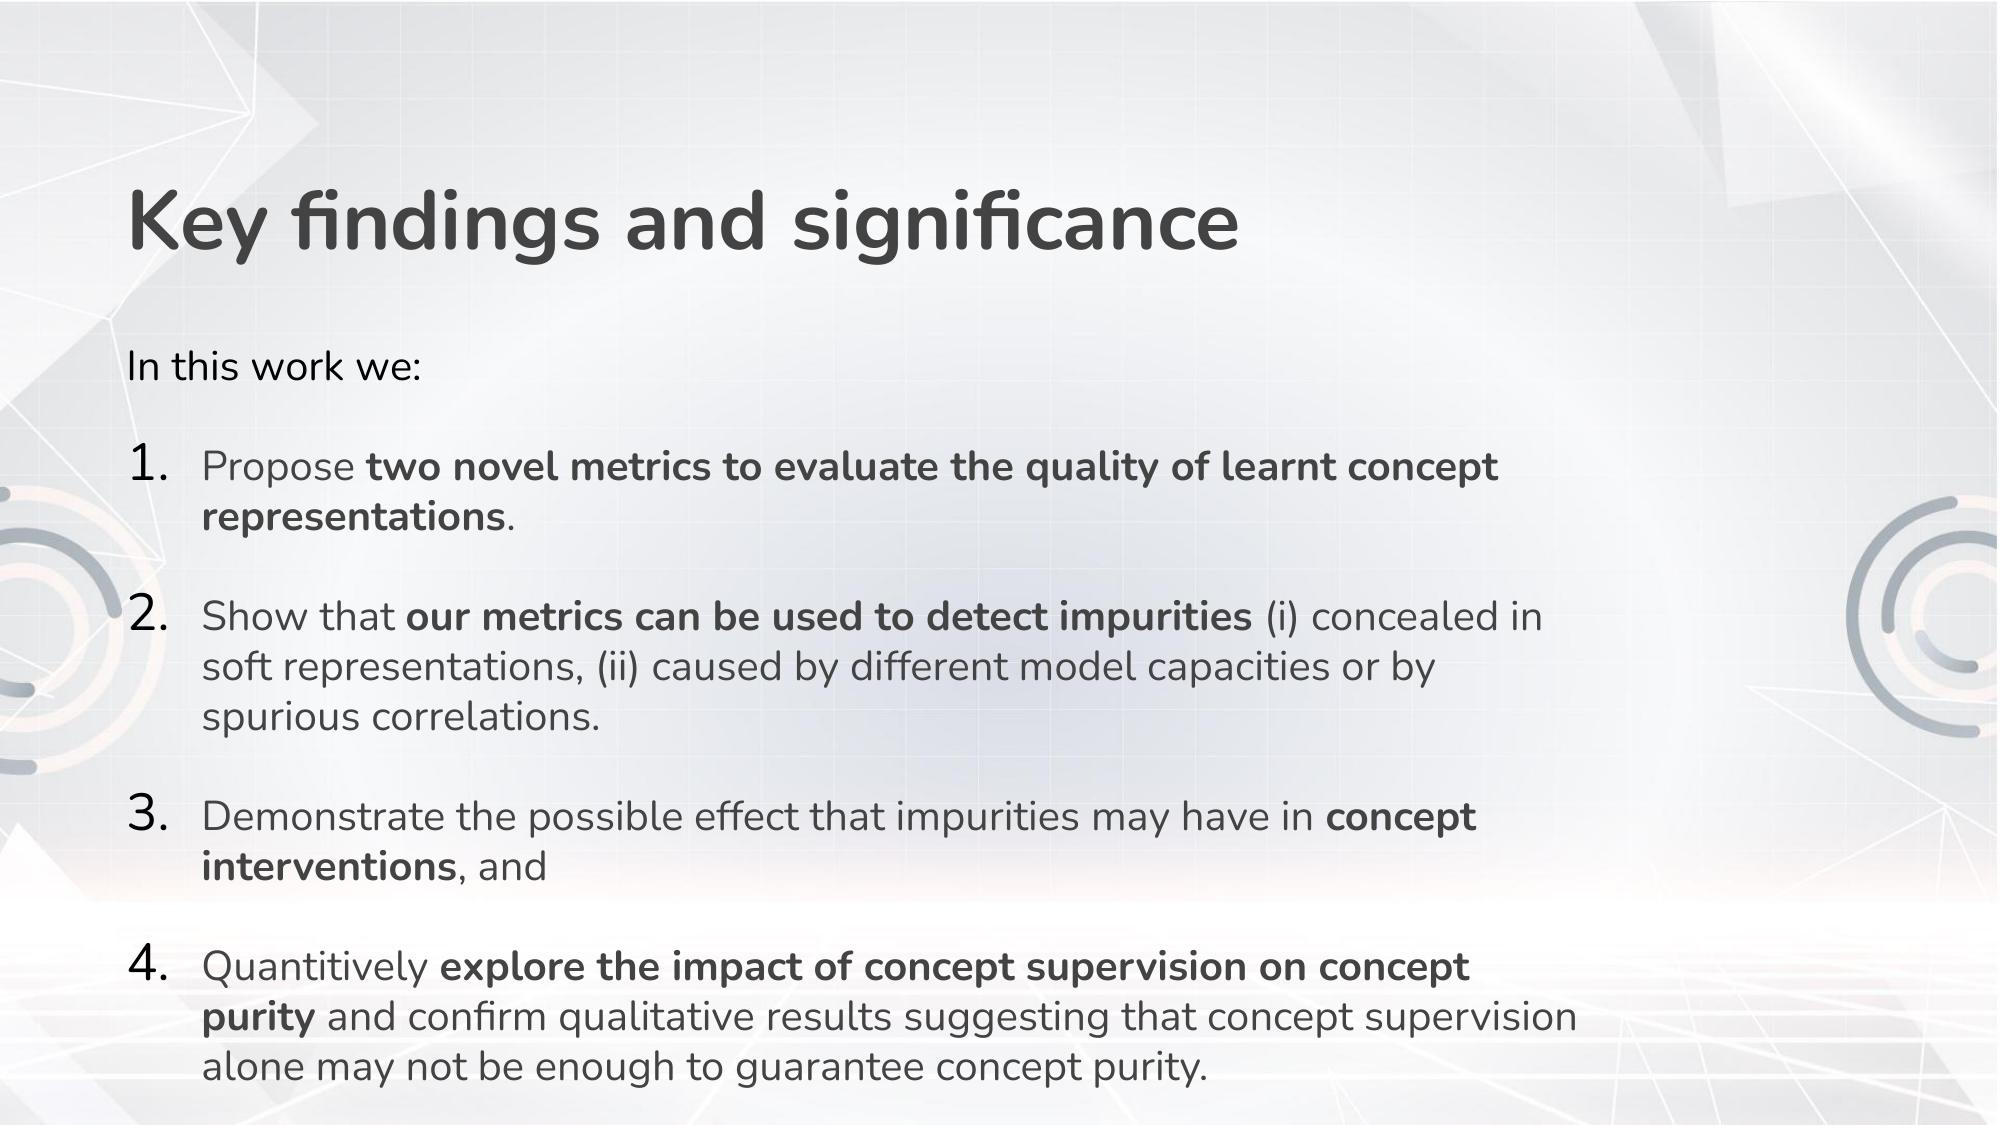

# Key findings and significance
In this work we:

Propose two novel metrics to evaluate the quality of learnt concept representations.
Show that our metrics can be used to detect impurities (i) concealed in soft representations, (ii) caused by different model capacities or by spurious correlations.
Demonstrate the possible effect that impurities may have in concept interventions, and
Quantitively explore the impact of concept supervision on concept purity and confirm qualitative results suggesting that concept supervision alone may not be enough to guarantee concept purity.